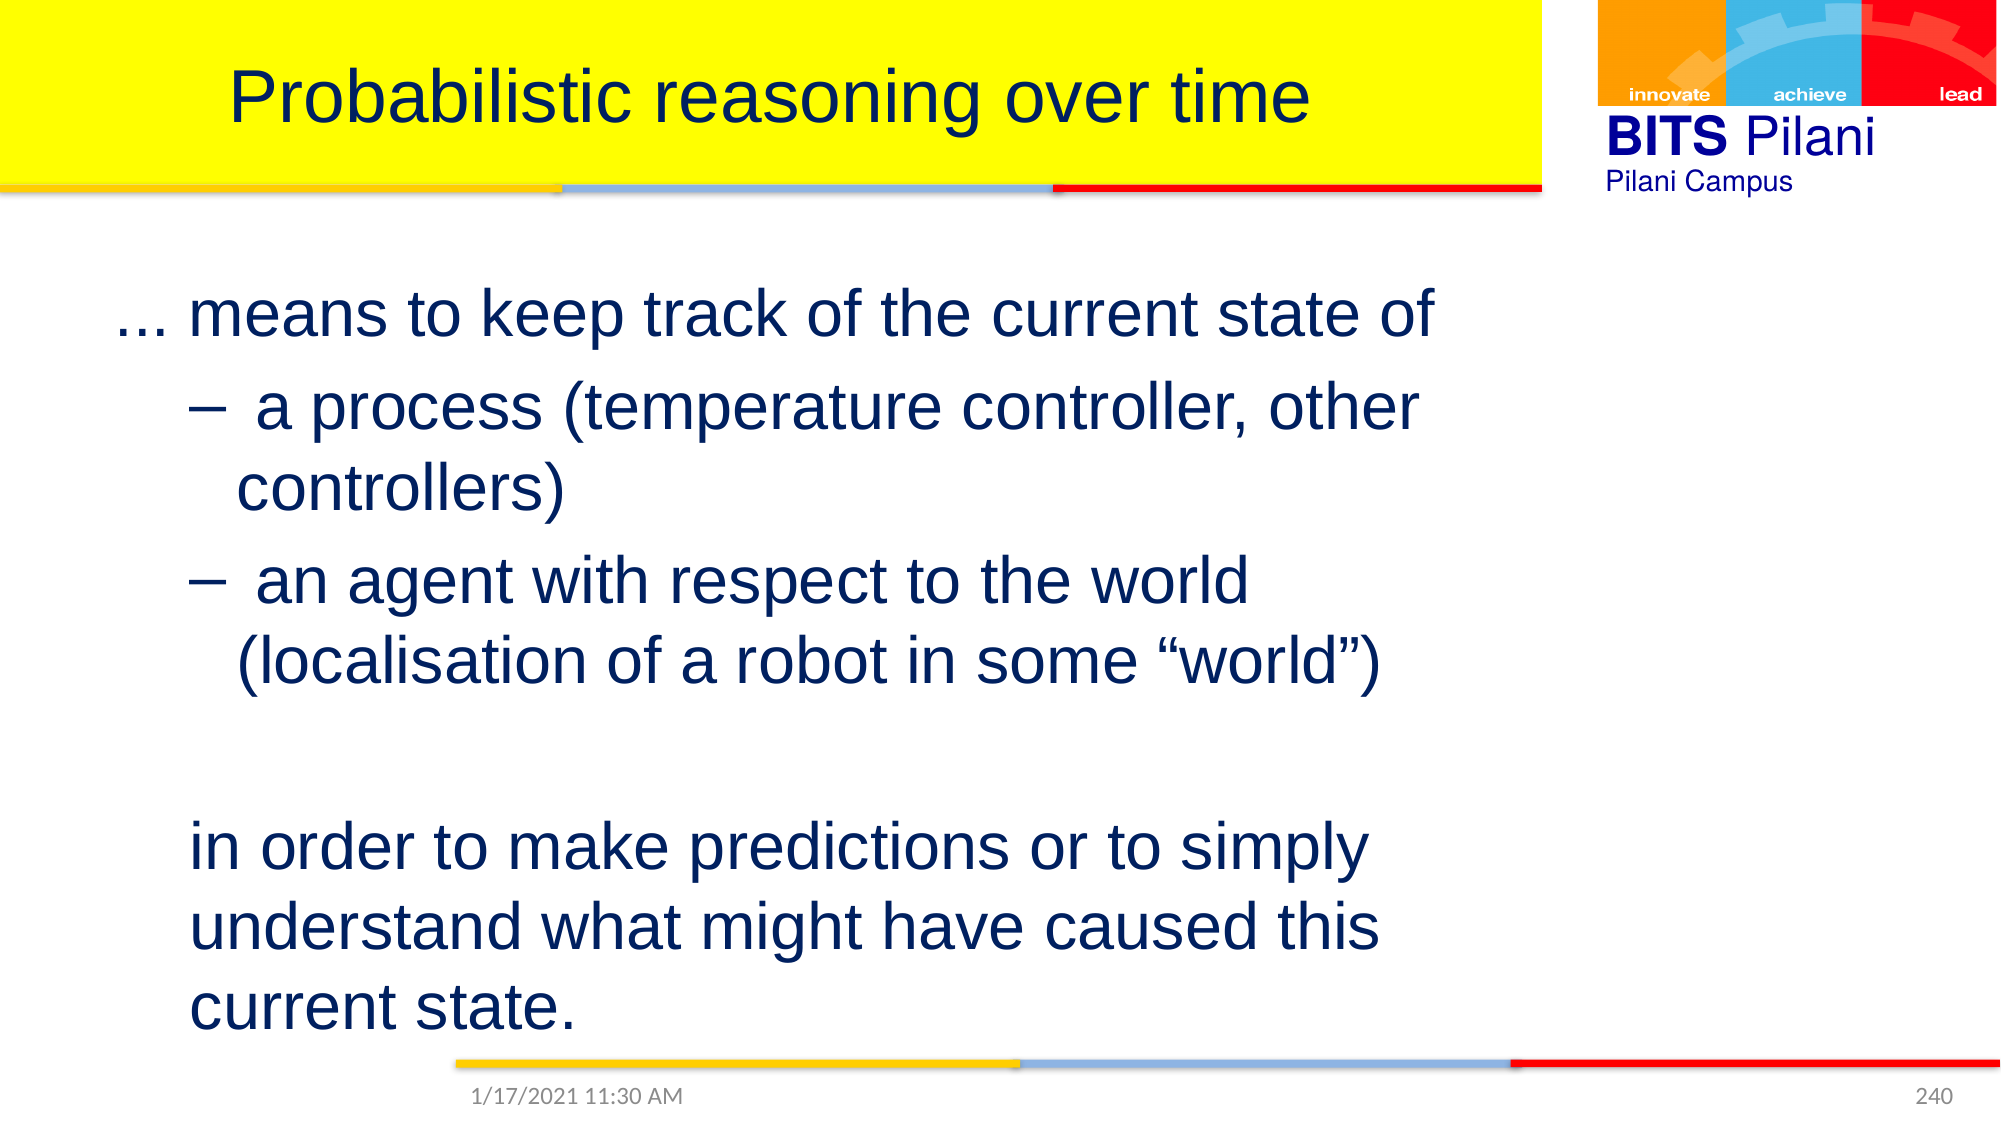

# Probabilistic reasoning over time
... means to keep track of the current state of
 a process (temperature controller, other controllers)
 an agent with respect to the world (localisation of a robot in some “world”)

in order to make predictions or to simply understand what might have caused this current state.
1/17/2021 11:30 AM
240